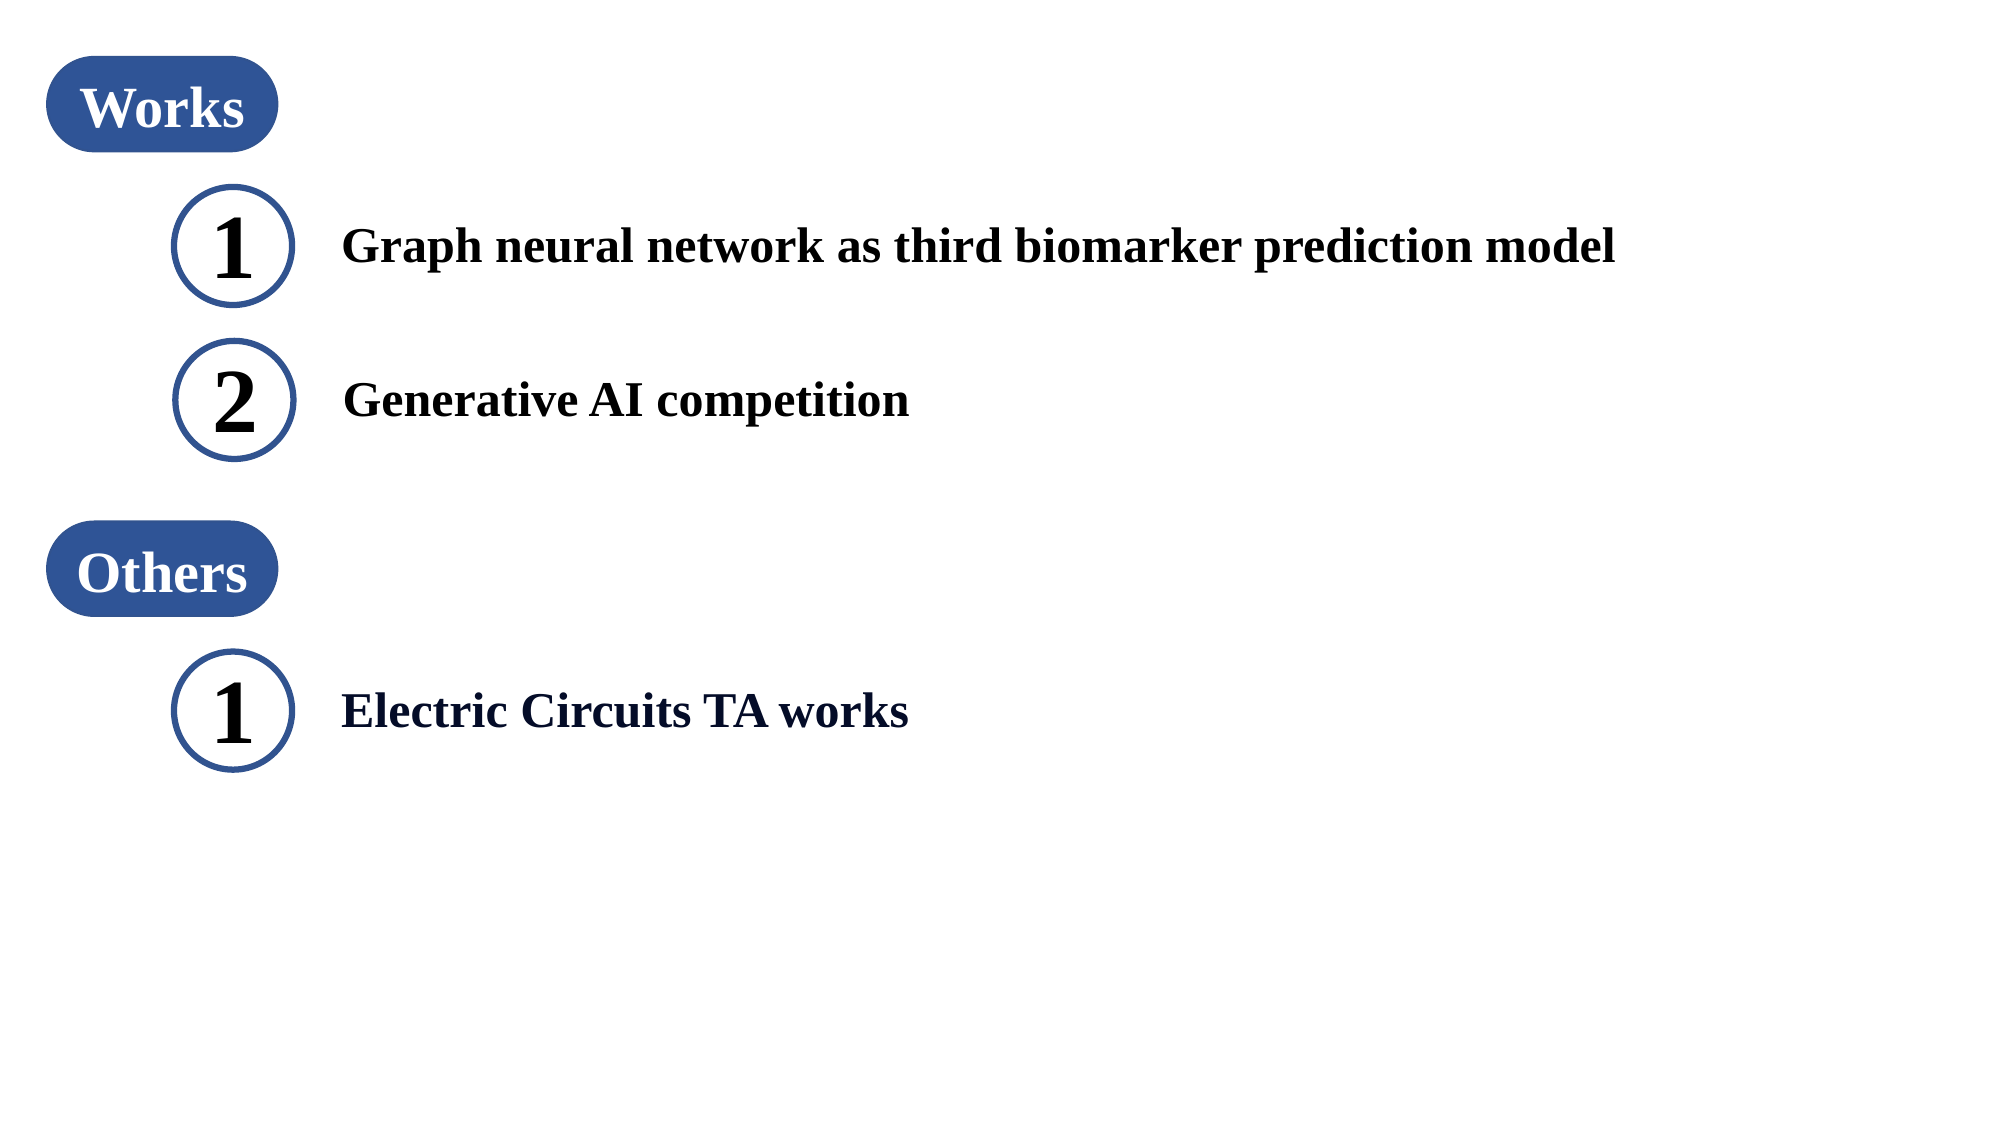

Works
Graph neural network as third biomarker prediction model
1

Generative AI competition
2

Others
Electric Circuits TA works
1